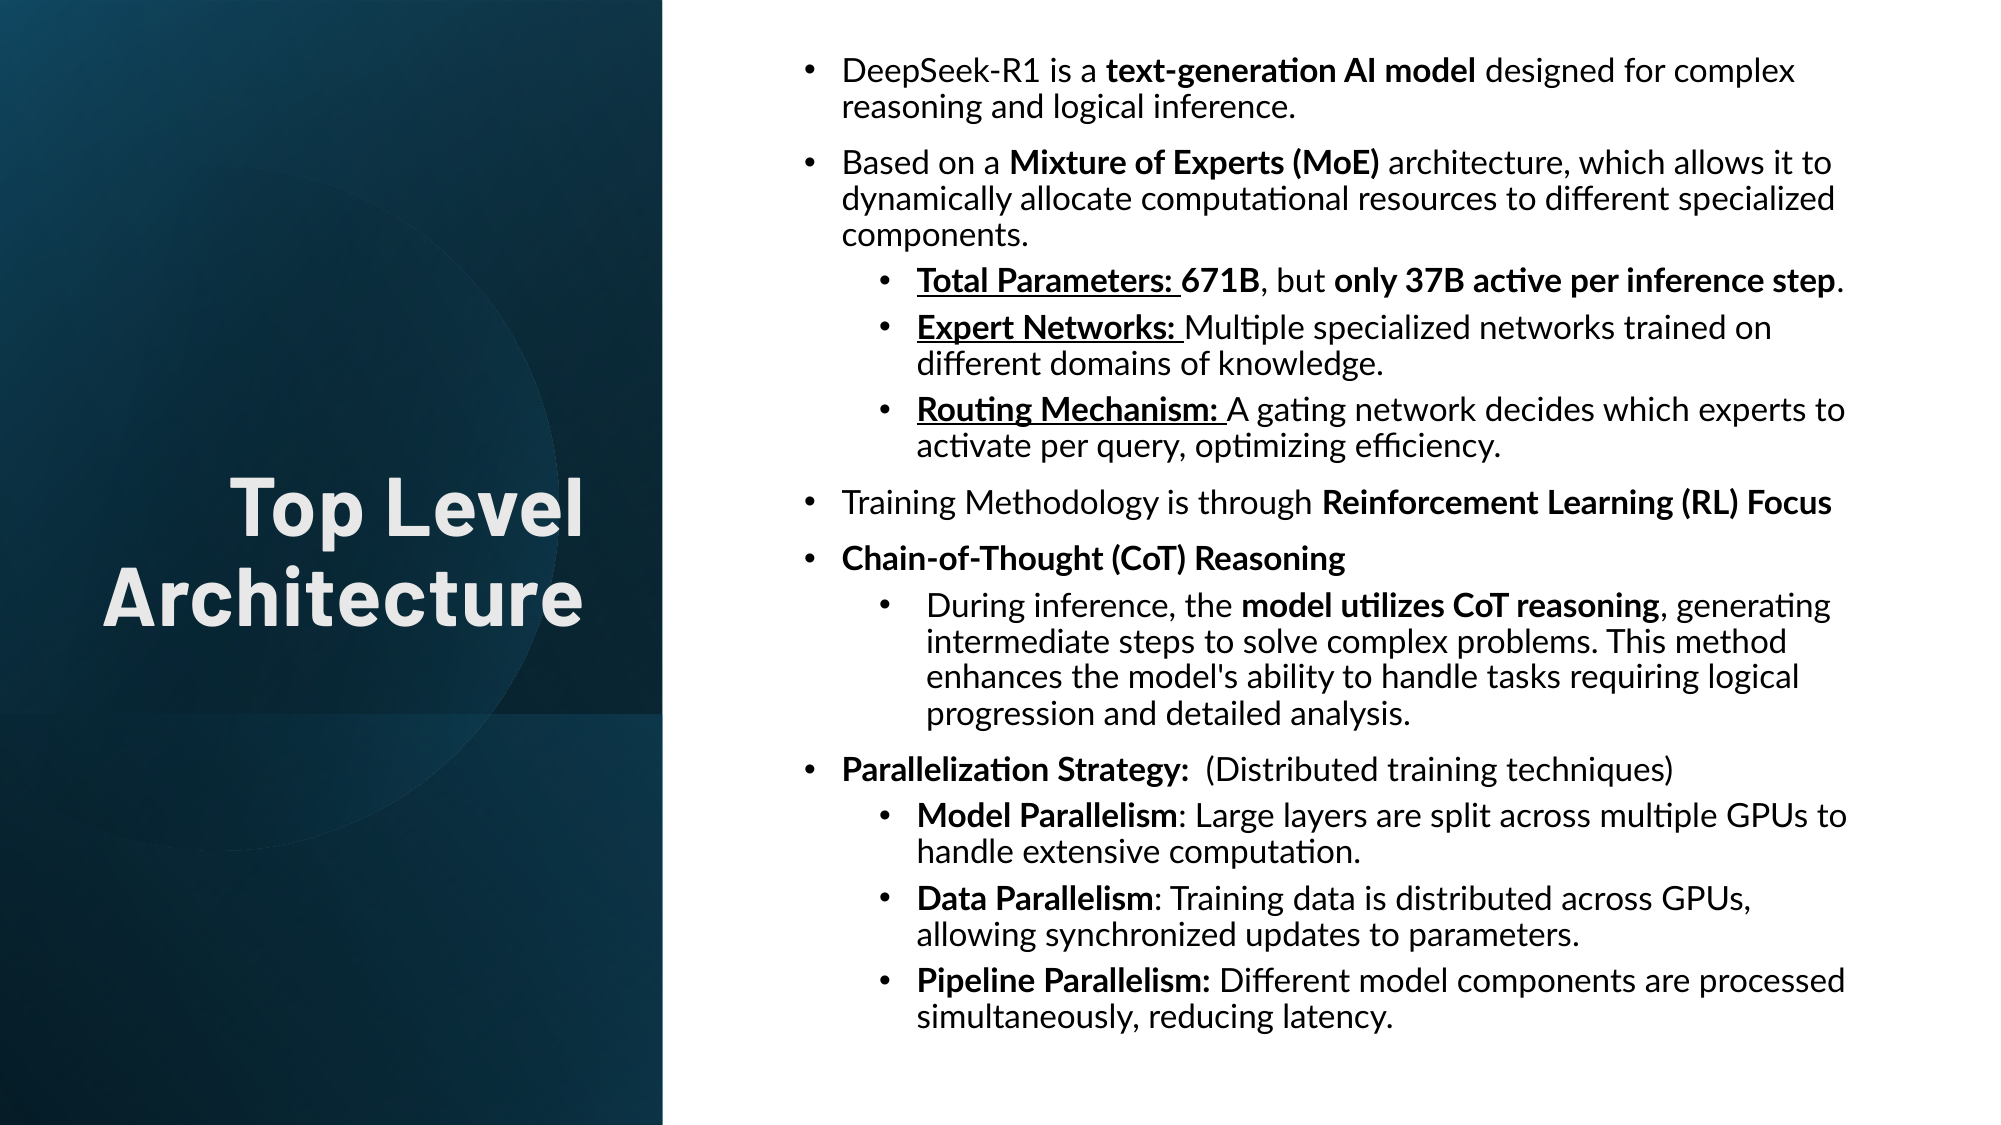

DeepSeek-R1 is a text-generation AI model designed for complex reasoning and logical inference.
Based on a Mixture of Experts (MoE) architecture, which allows it to dynamically allocate computational resources to different specialized components.
Total Parameters: 671B, but only 37B active per inference step.
Expert Networks: Multiple specialized networks trained on different domains of knowledge.
Routing Mechanism: A gating network decides which experts to activate per query, optimizing efficiency.
Training Methodology is through Reinforcement Learning (RL) Focus
Chain-of-Thought (CoT) Reasoning
During inference, the model utilizes CoT reasoning, generating intermediate steps to solve complex problems. This method enhances the model's ability to handle tasks requiring logical progression and detailed analysis.
Parallelization Strategy:  (Distributed training techniques)
Model Parallelism: Large layers are split across multiple GPUs to handle extensive computation.
Data Parallelism: Training data is distributed across GPUs, allowing synchronized updates to parameters.
Pipeline Parallelism: Different model components are processed simultaneously, reducing latency.
# Top Level Architecture